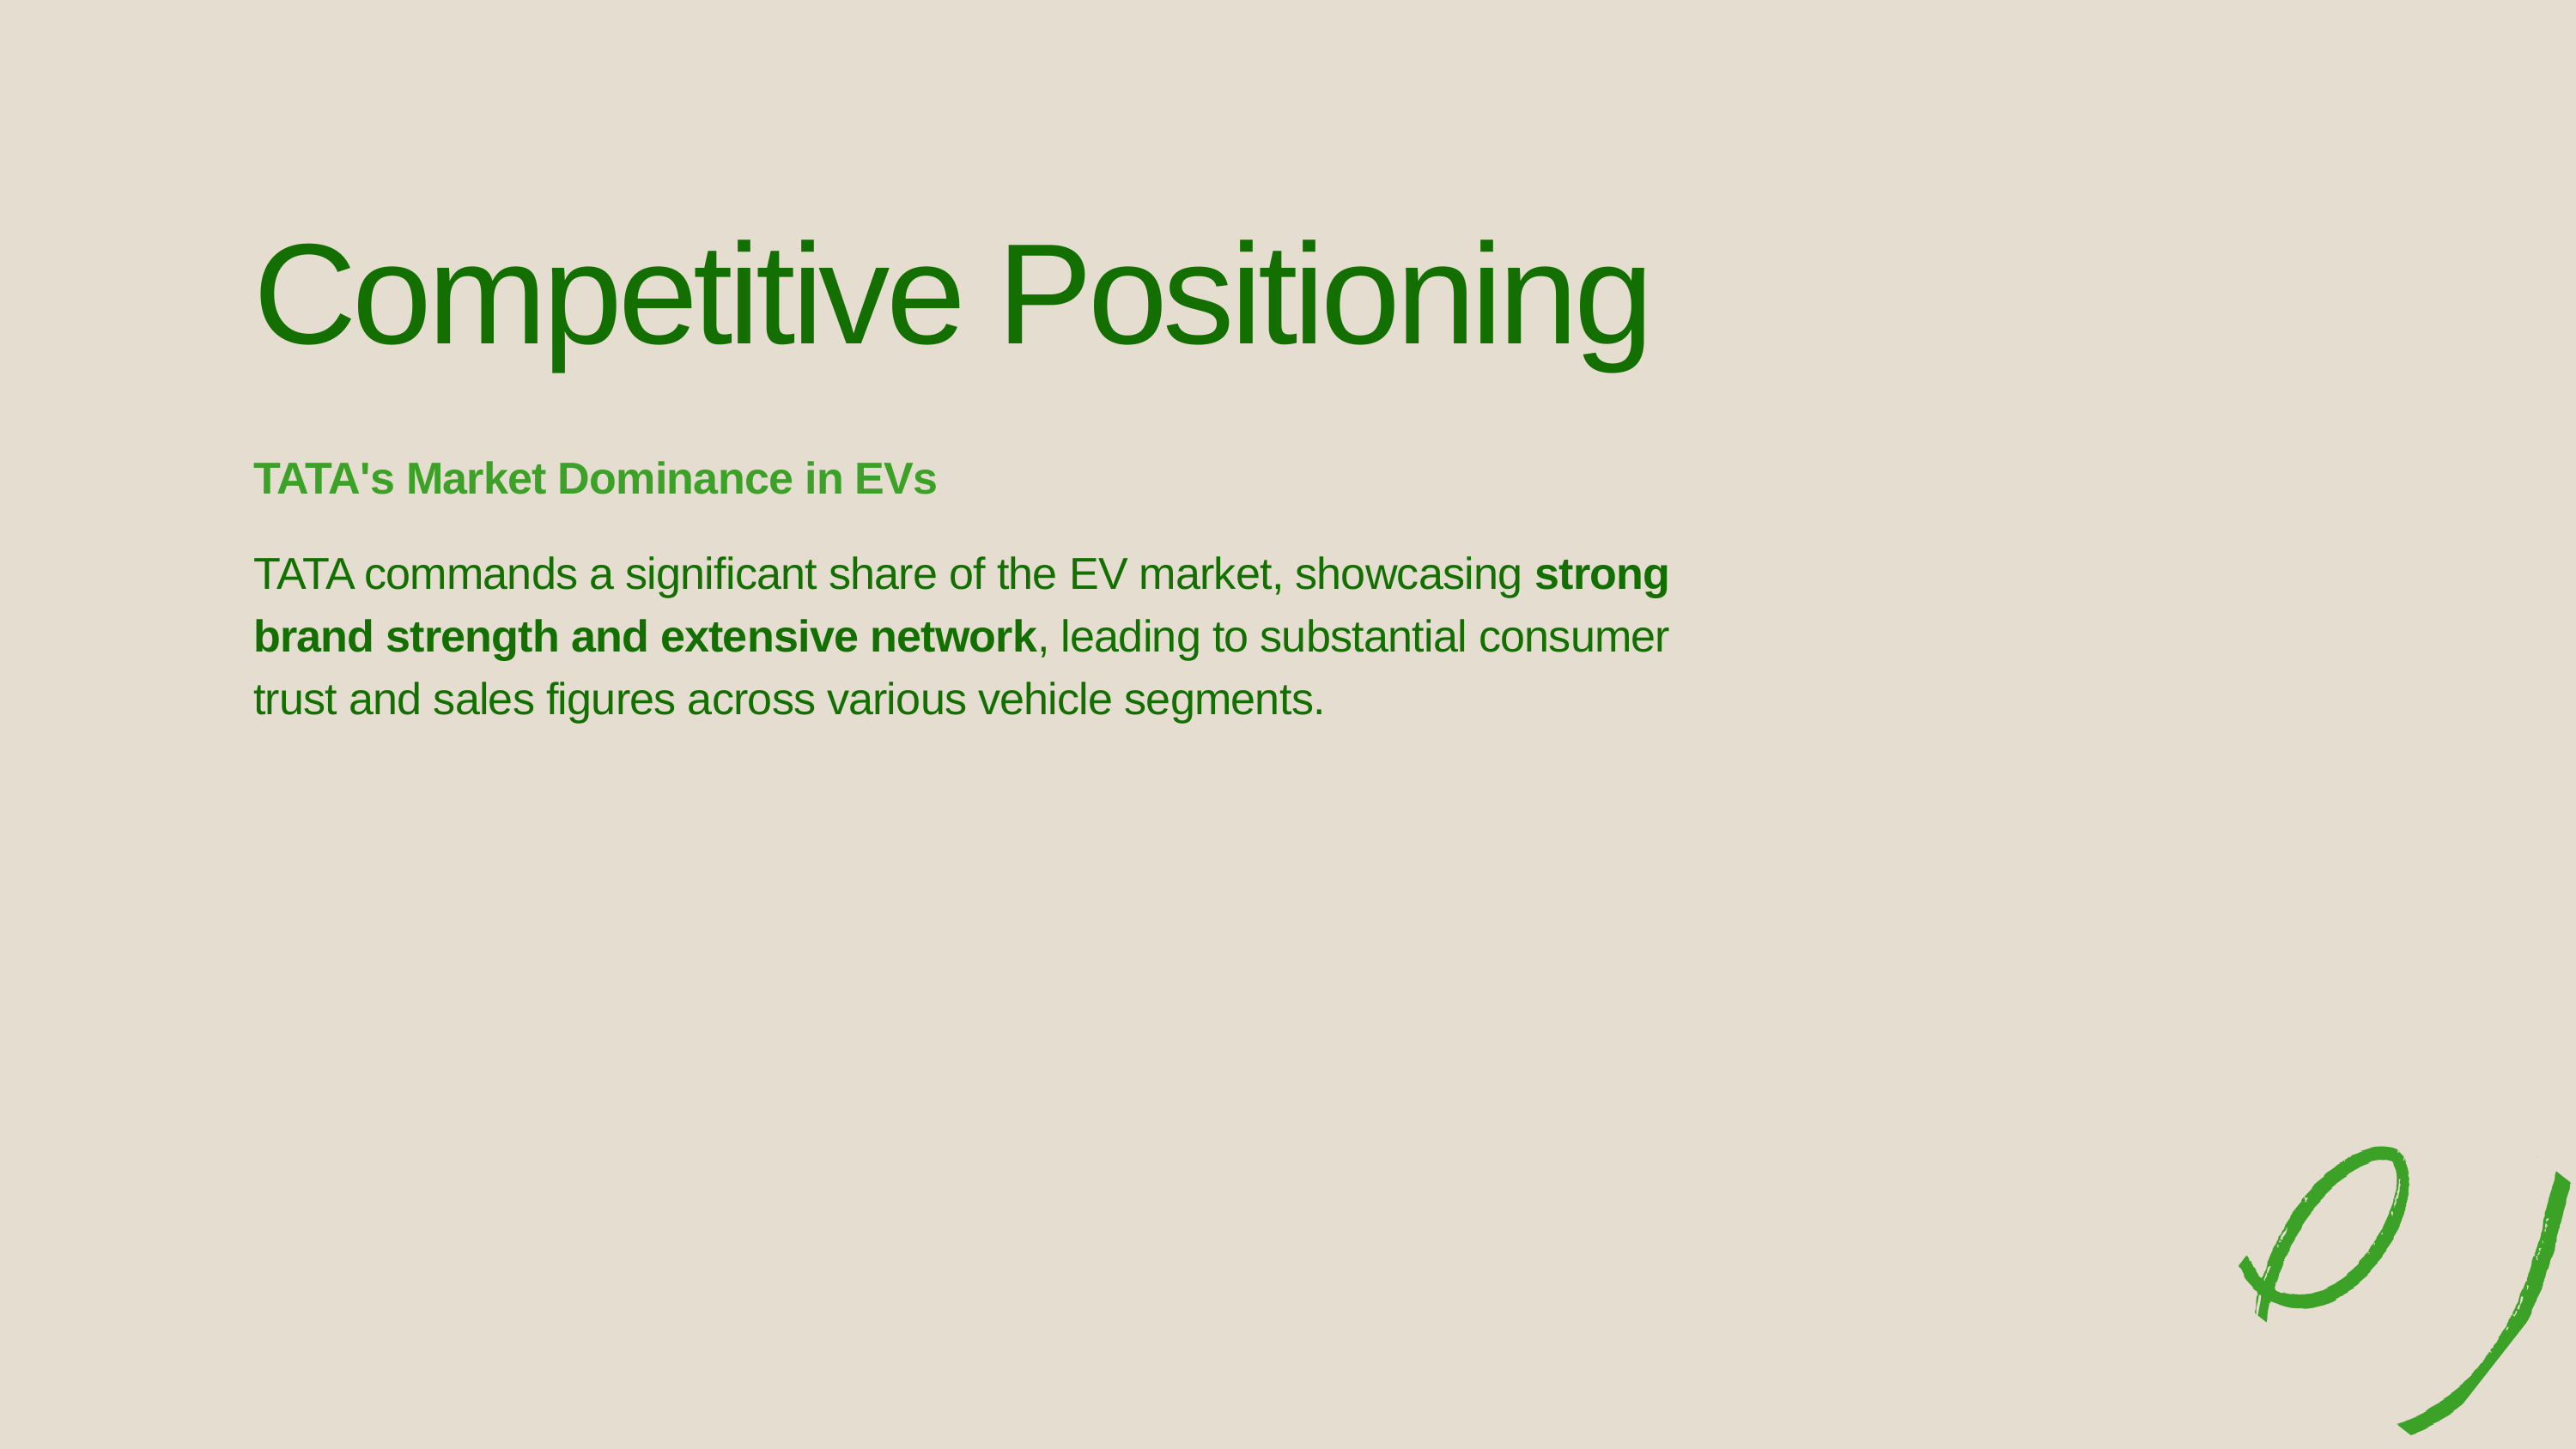

Competitive Positioning
TATA's Market Dominance in EVs
TATA commands a significant share of the EV market, showcasing strong brand strength and extensive network, leading to substantial consumer trust and sales figures across various vehicle segments.

24